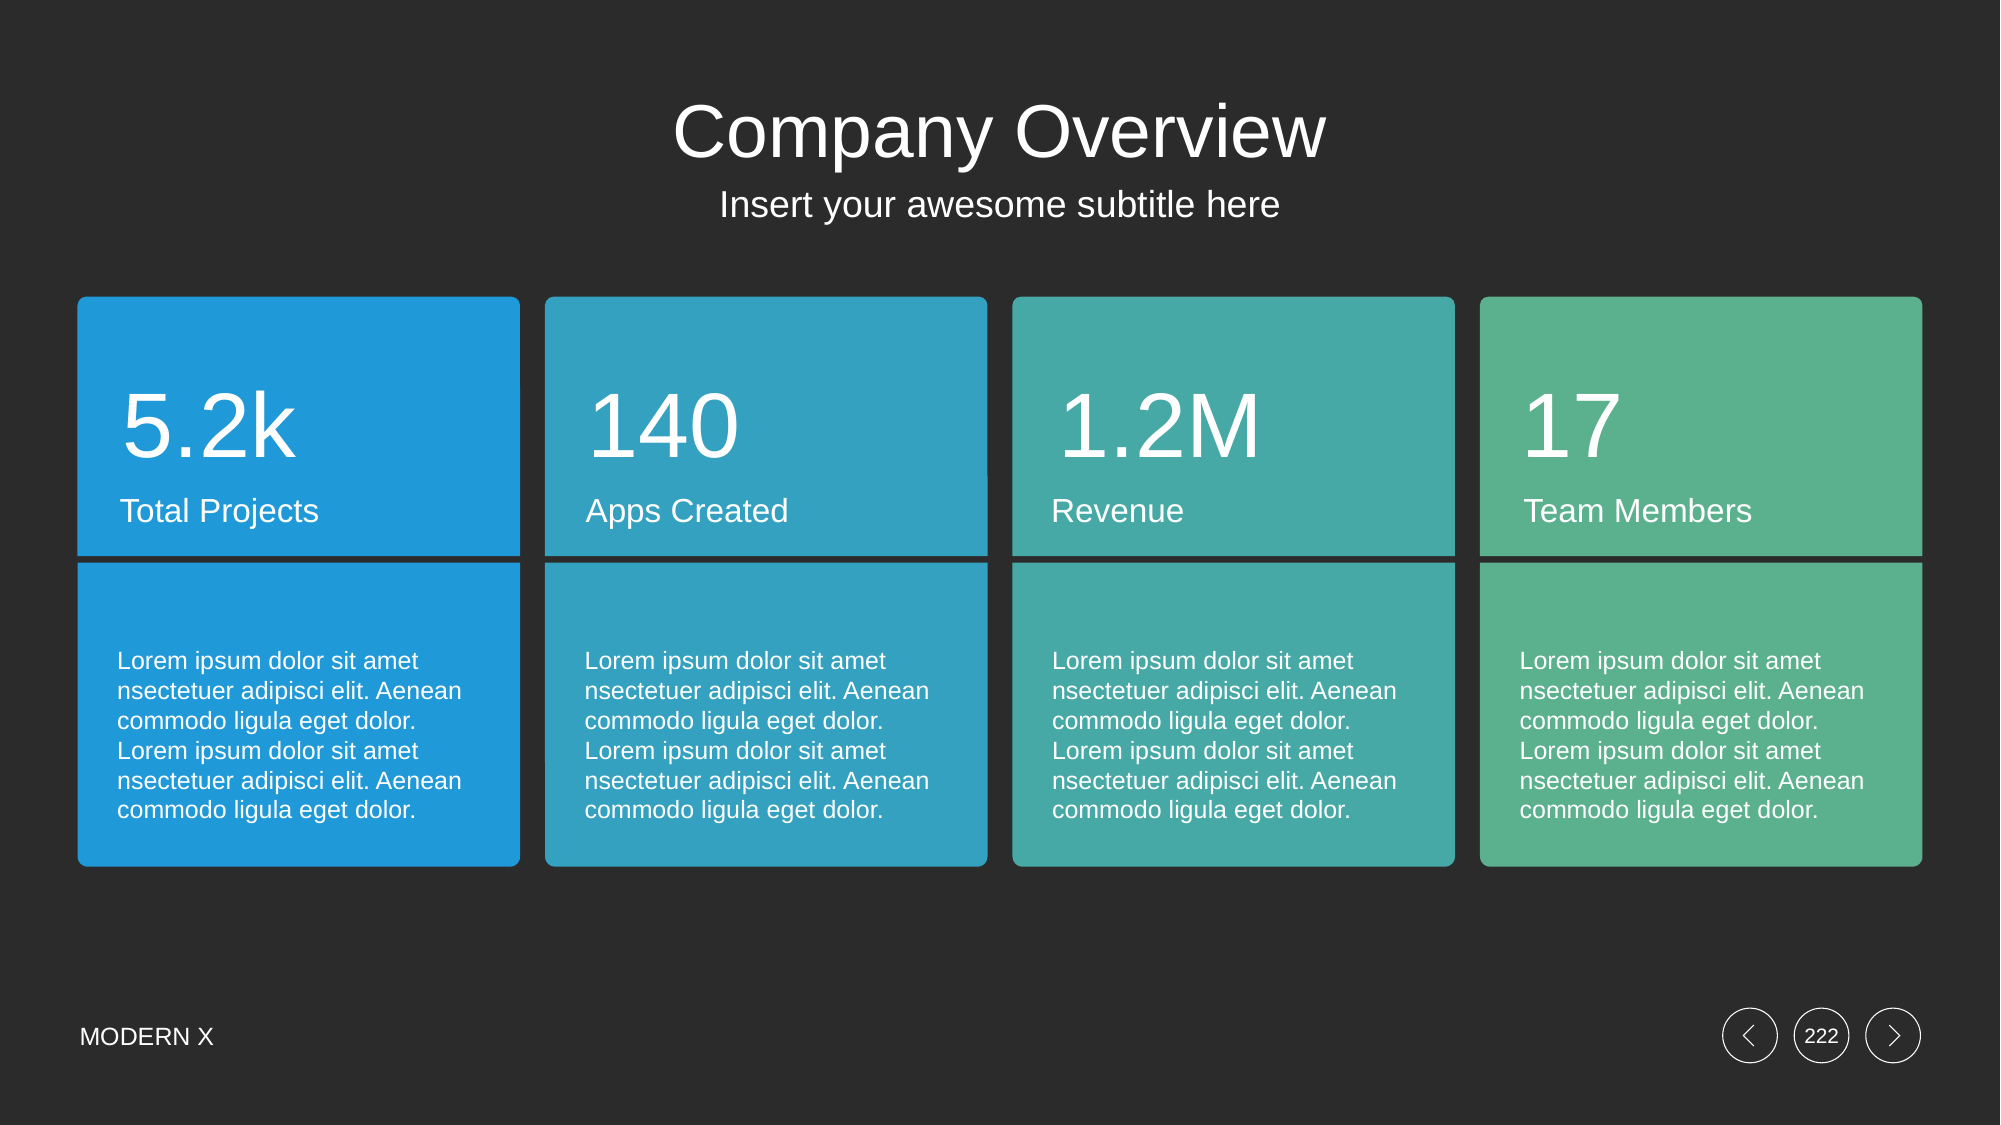

# Company Overview
Insert your awesome subtitle here

5.2k
140
1.2M
17
Total Projects
Apps Created
Revenue
Team Members

Lorem ipsum dolor sit amet nsectetuer adipisci elit. Aenean commodo ligula eget dolor. Lorem ipsum dolor sit amet nsectetuer adipisci elit. Aenean commodo ligula eget dolor.
Lorem ipsum dolor sit amet nsectetuer adipisci elit. Aenean commodo ligula eget dolor. Lorem ipsum dolor sit amet nsectetuer adipisci elit. Aenean commodo ligula eget dolor.
Lorem ipsum dolor sit amet nsectetuer adipisci elit. Aenean commodo ligula eget dolor. Lorem ipsum dolor sit amet nsectetuer adipisci elit. Aenean commodo ligula eget dolor.
Lorem ipsum dolor sit amet nsectetuer adipisci elit. Aenean commodo ligula eget dolor. Lorem ipsum dolor sit amet nsectetuer adipisci elit. Aenean commodo ligula eget dolor.